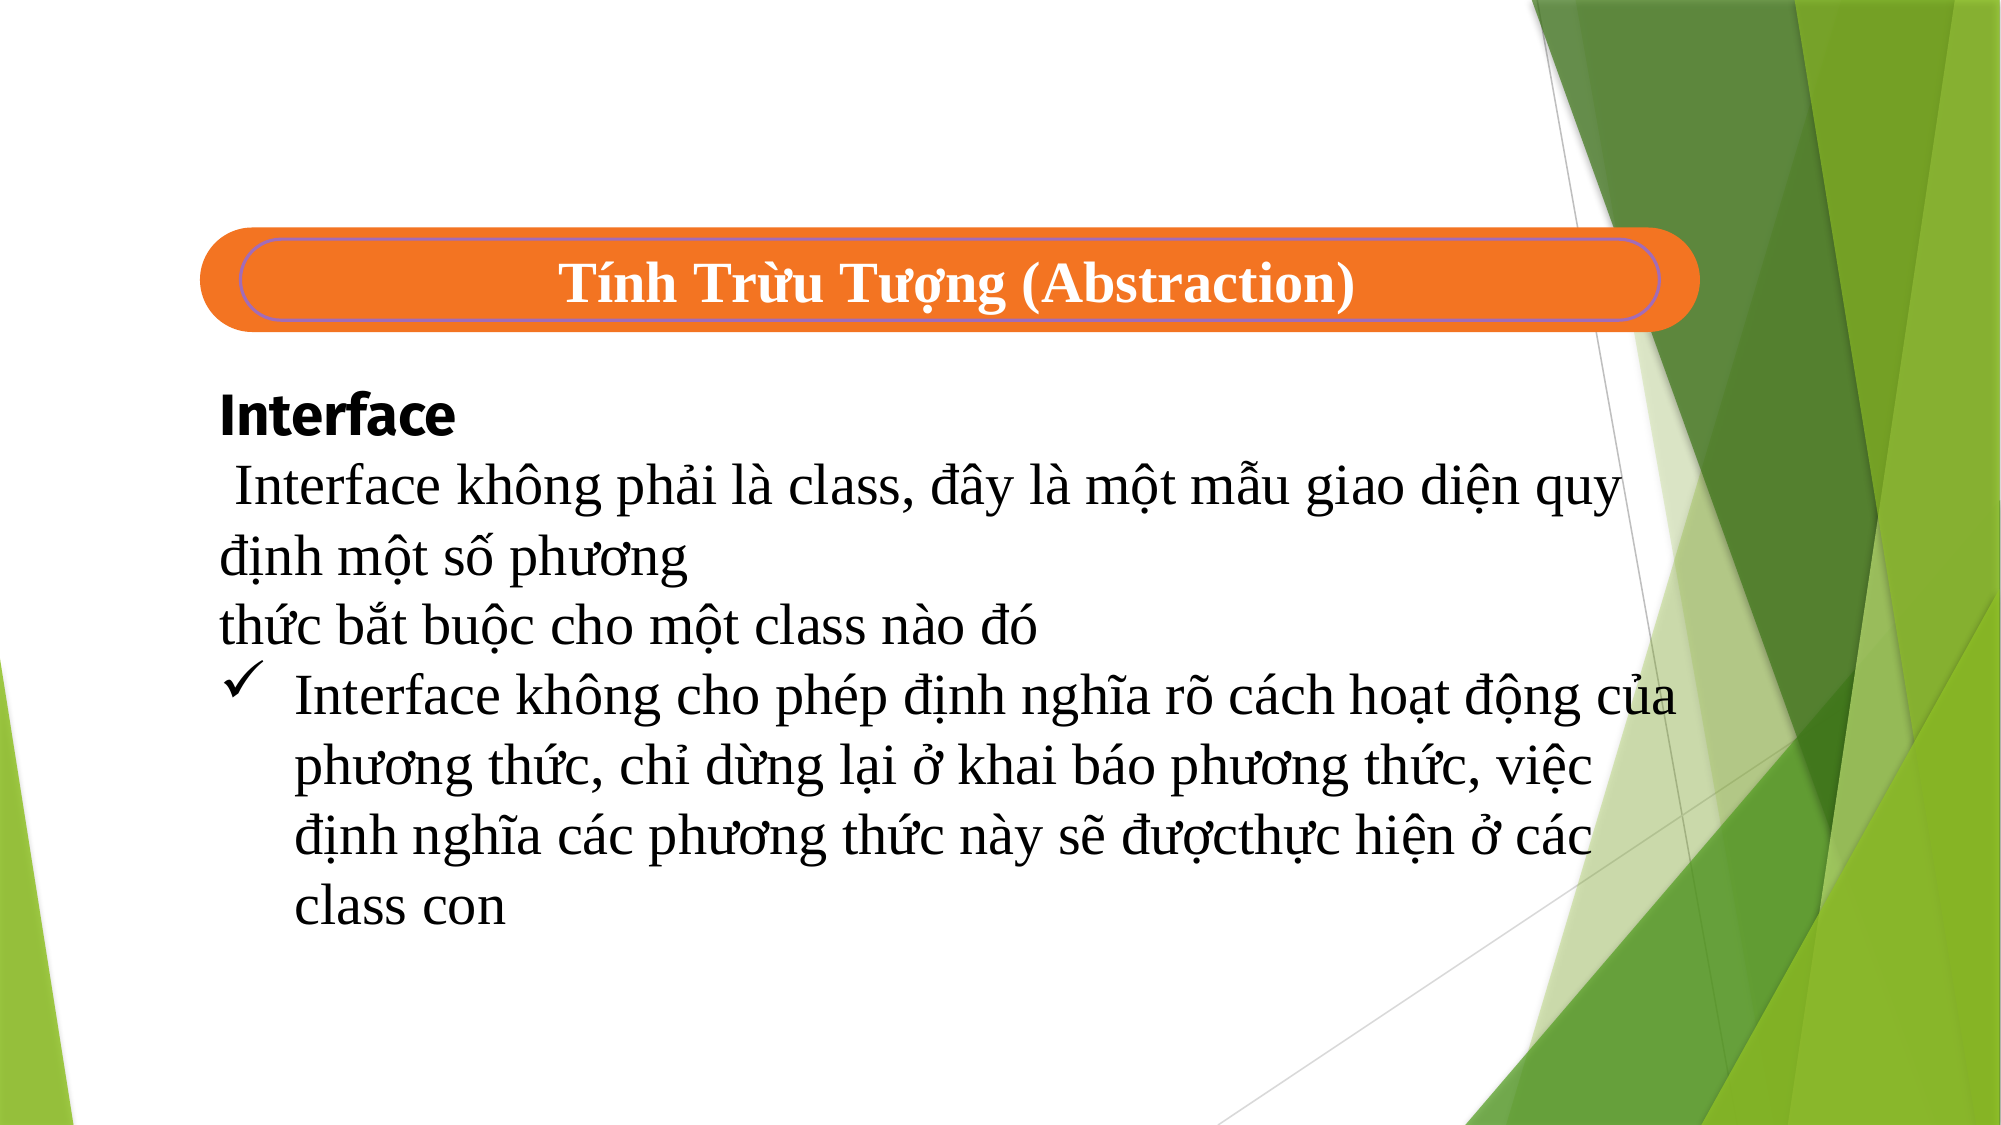

Tính Trừu Tượng (Abstraction)
Interface
 Interface không phải là class, đây là một mẫu giao diện quy định một số phương
thức bắt buộc cho một class nào đó
Interface không cho phép định nghĩa rõ cách hoạt động của phương thức, chỉ dừng lại ở khai báo phương thức, việc định nghĩa các phương thức này sẽ đượcthực hiện ở các class con